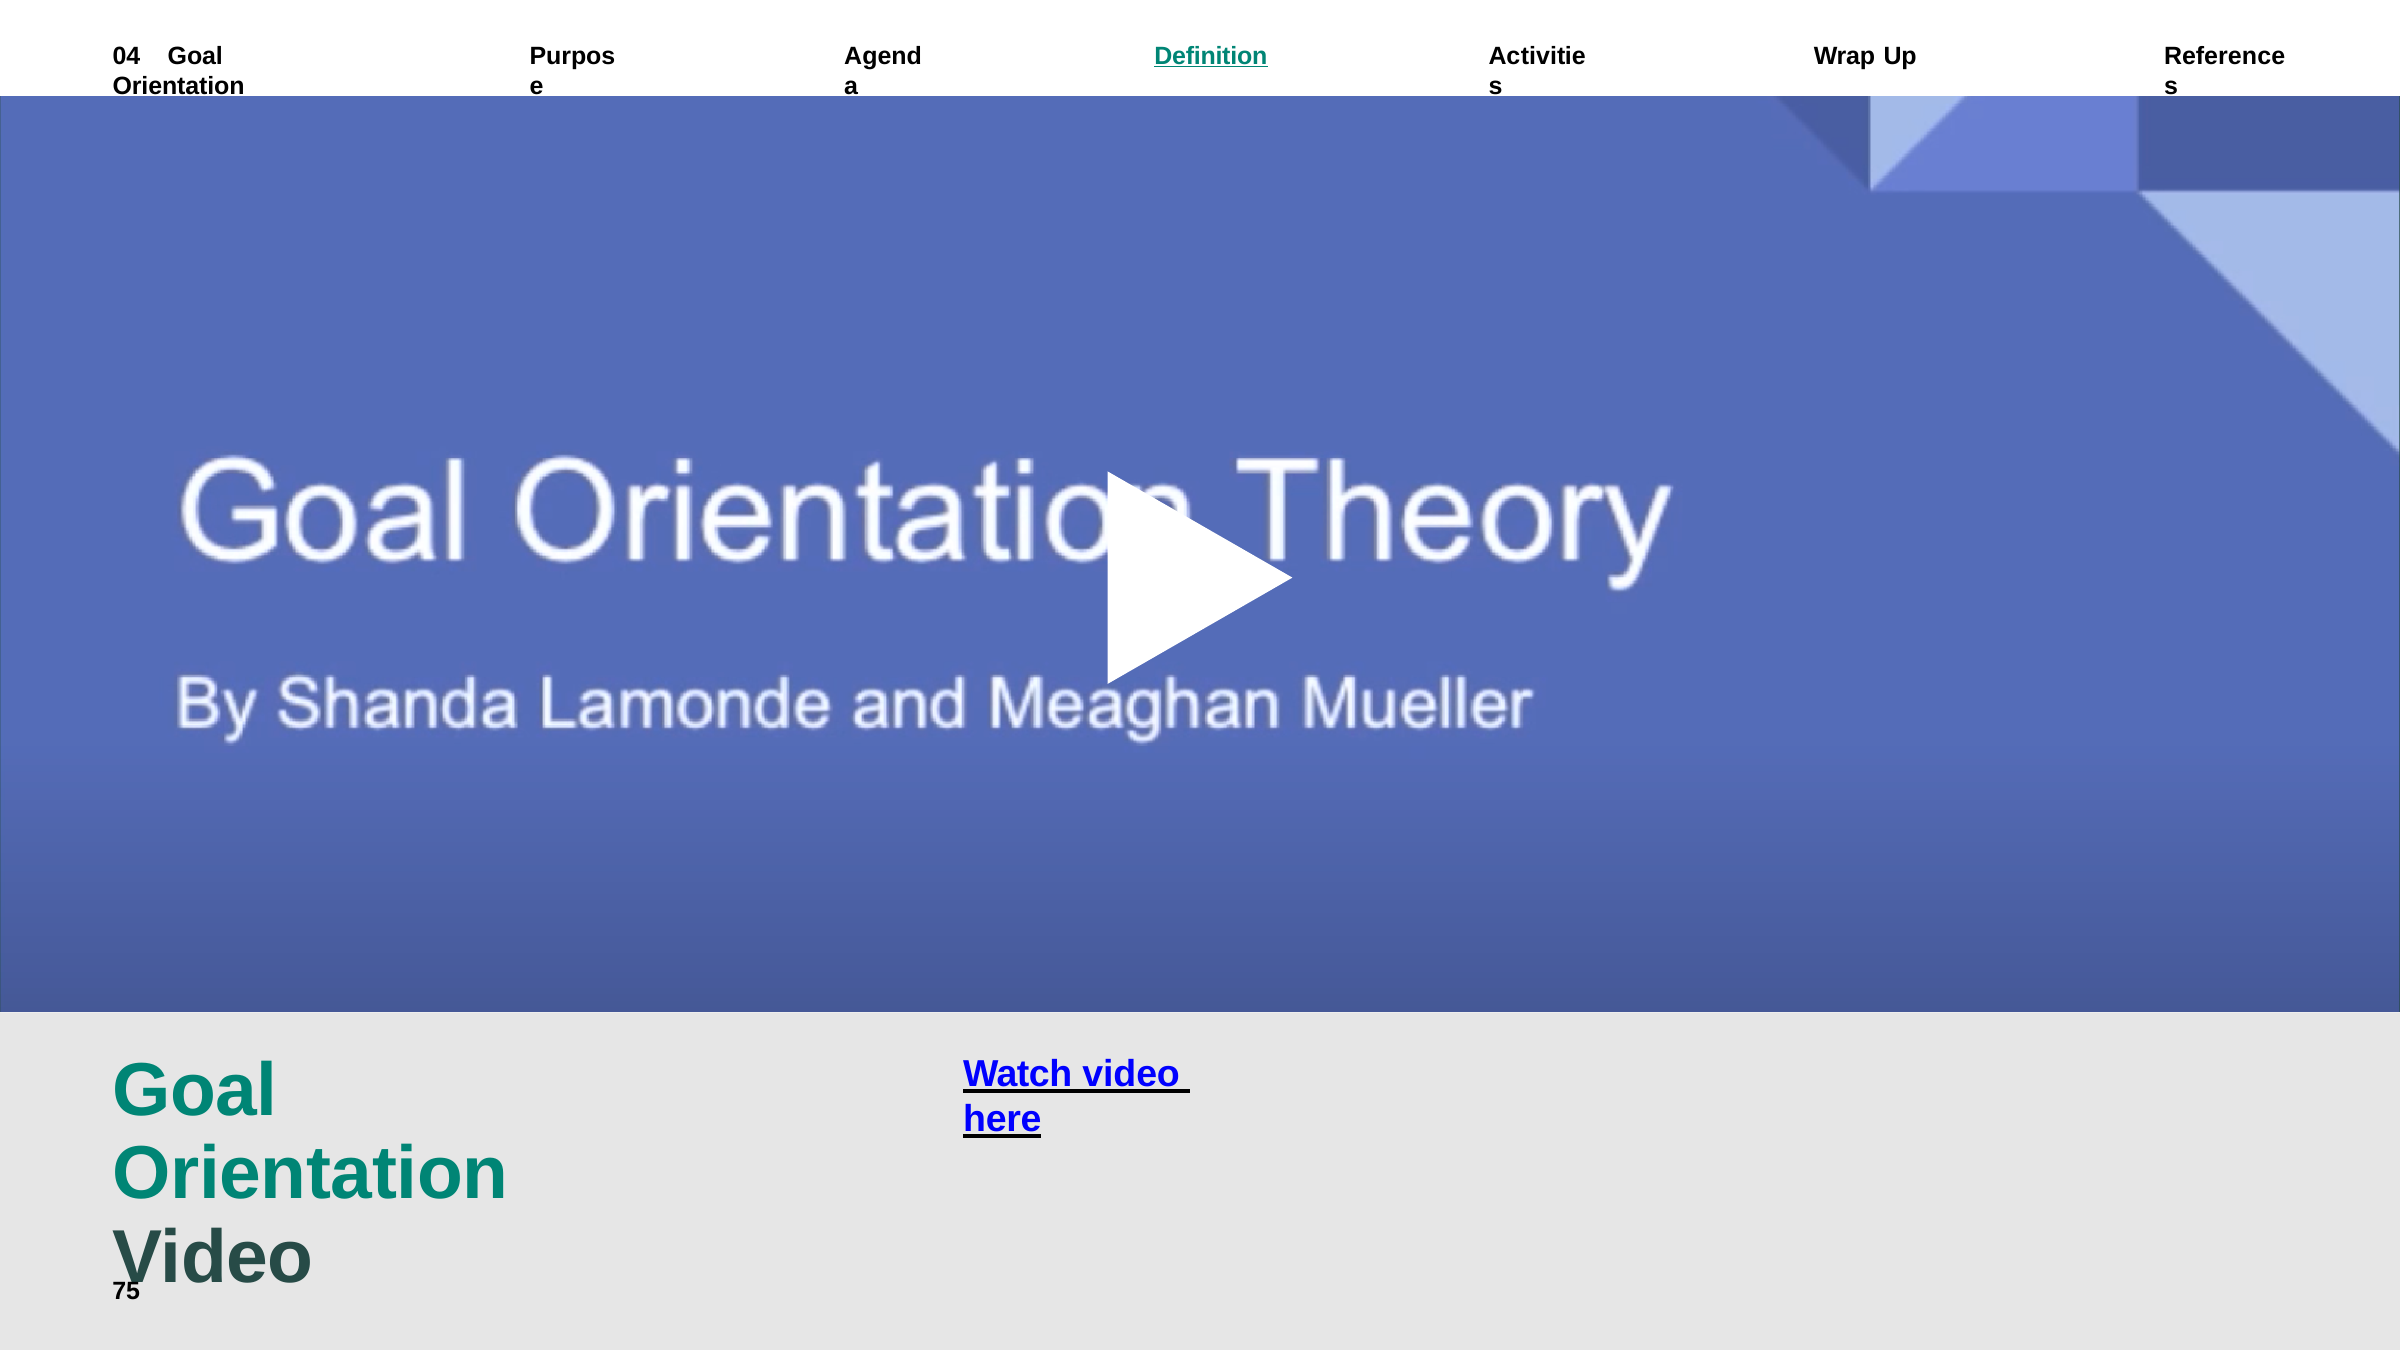

04	Goal Orientation
Purpose
Agenda
Definition
Activities
Wrap Up
References

Goal Orientation  Video
Watch video here
75